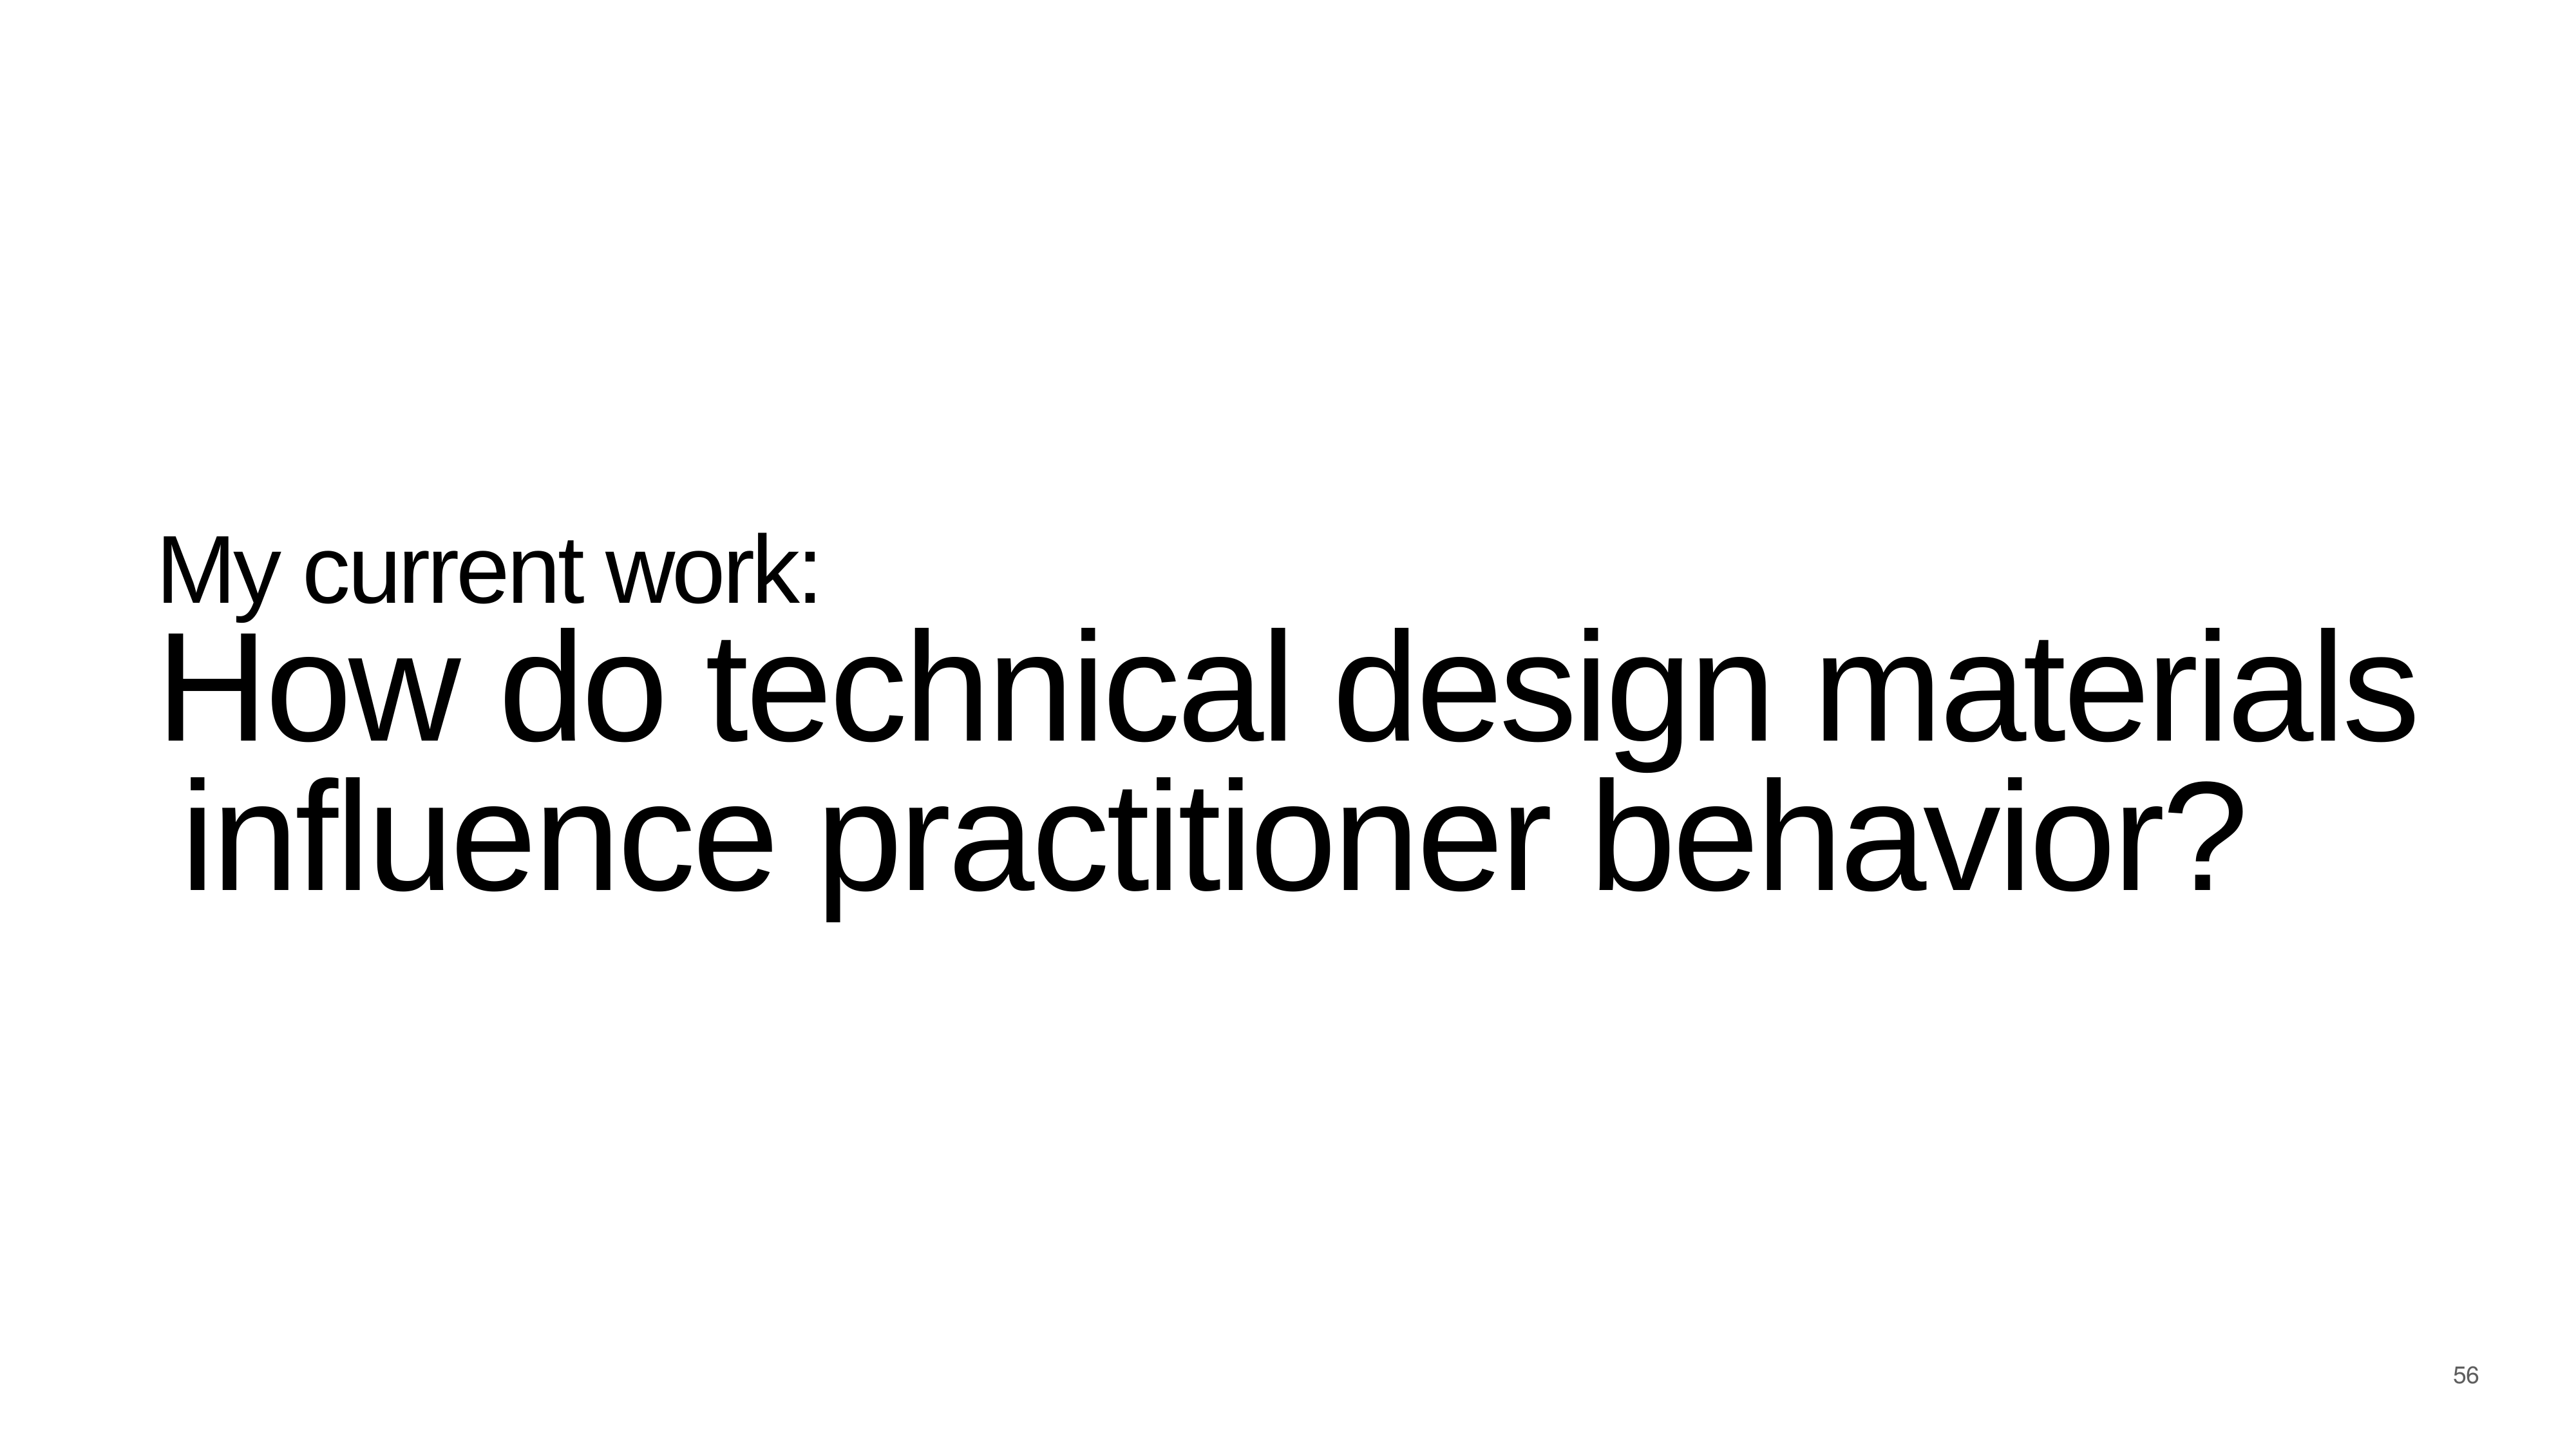

My current work:
How do technical design materials influence practitioner behavior?
56